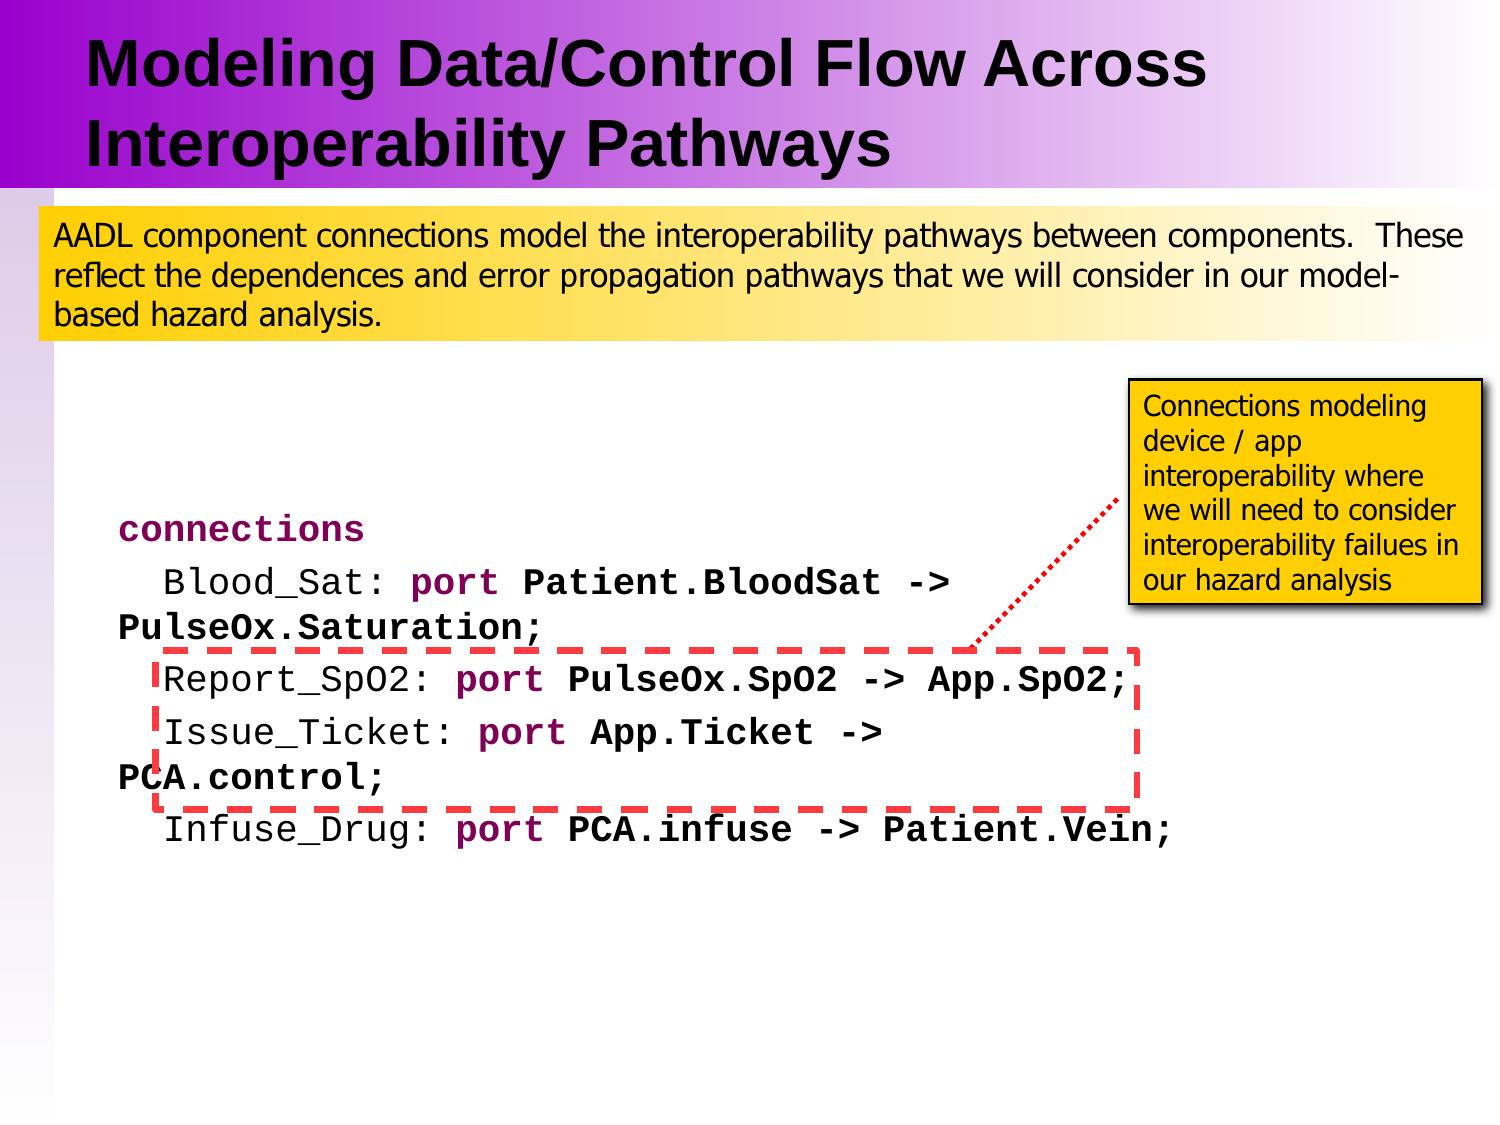

# Modeling Data/Control Flow Across Interoperability Pathways
AADL component connections model the interoperability pathways between components.  These reflect the dependences and error propagation pathways that we will consider in our model-based hazard analysis.
Connections modeling device / app interoperability where we will need to consider interoperability failues in our hazard analysis

connections
  Blood_Sat: port Patient.BloodSat -> 	PulseOx.Saturation;
  Report_SpO2: port PulseOx.SpO2 -> App.SpO2;
  Issue_Ticket: port App.Ticket -> 		PCA.control;
  Infuse_Drug: port PCA.infuse -> Patient.Vein;